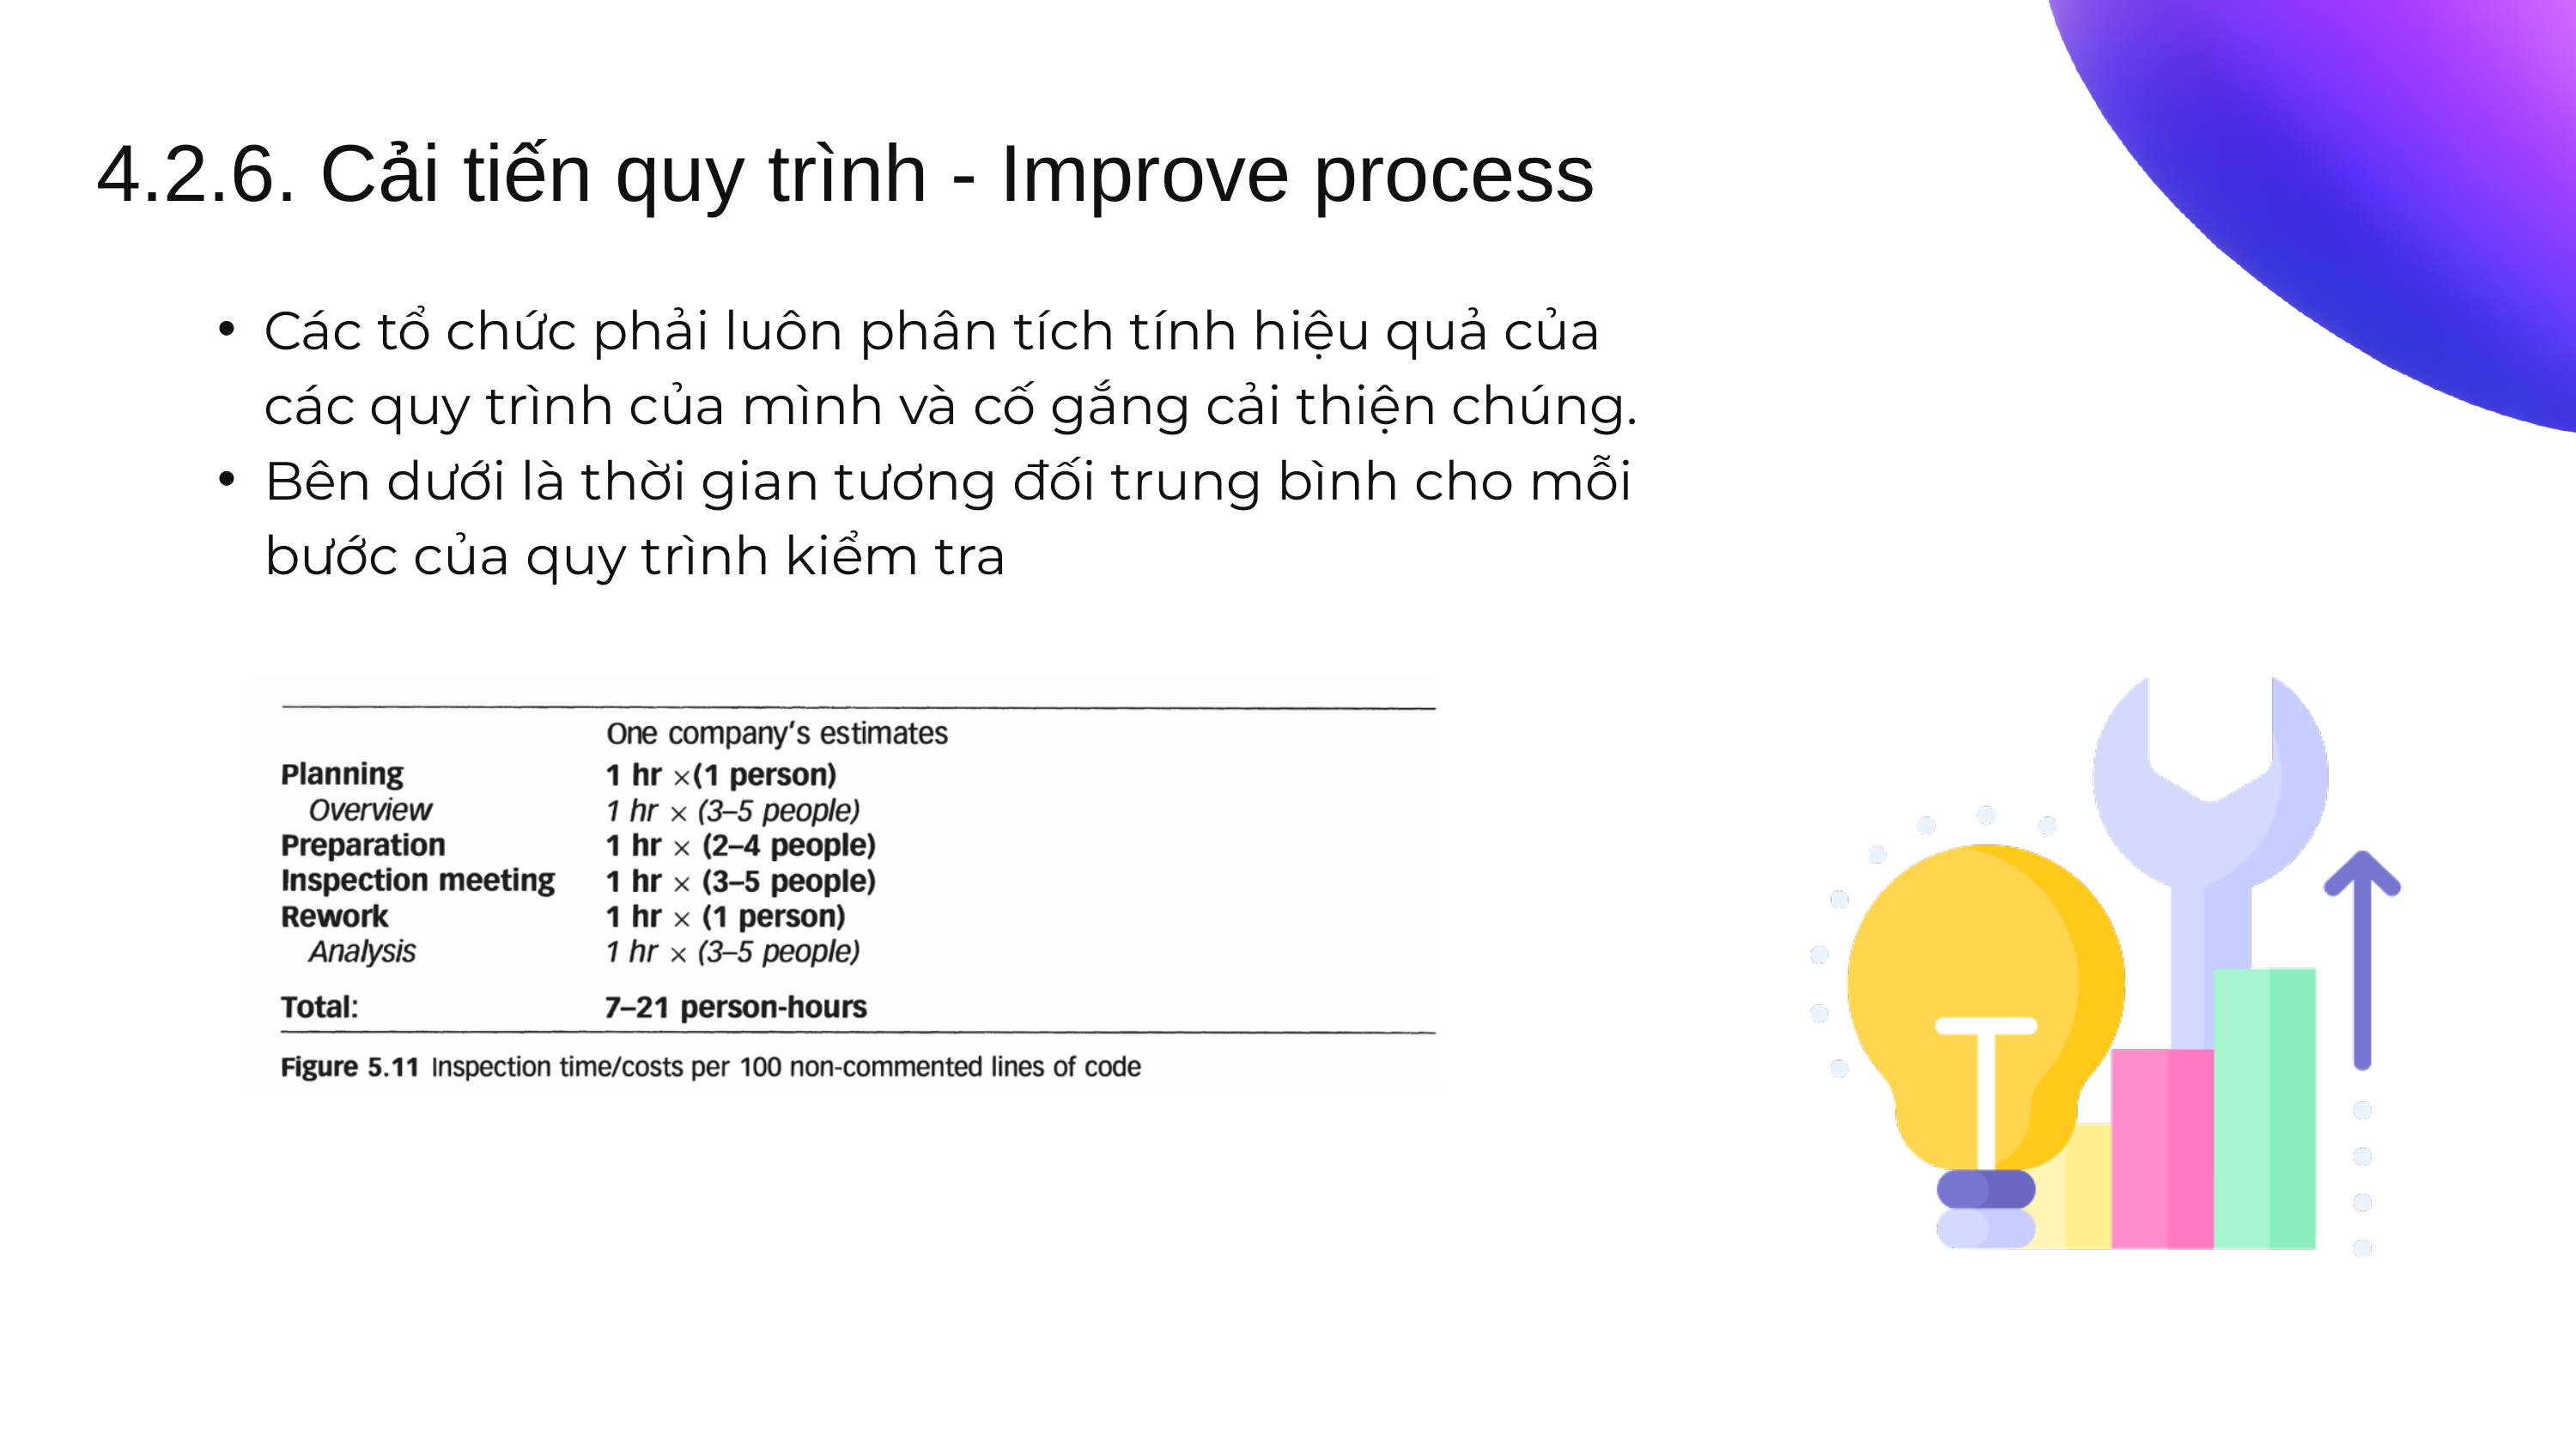

4.2.6. Cải tiến quy trình - Improve process

Các tổ chức phải luôn phân tích tính hiệu quả của các quy trình của mình và cố gắng cải thiện chúng.
Bên dưới là thời gian tương đối trung bình cho mỗi bước của quy trình kiểm tra